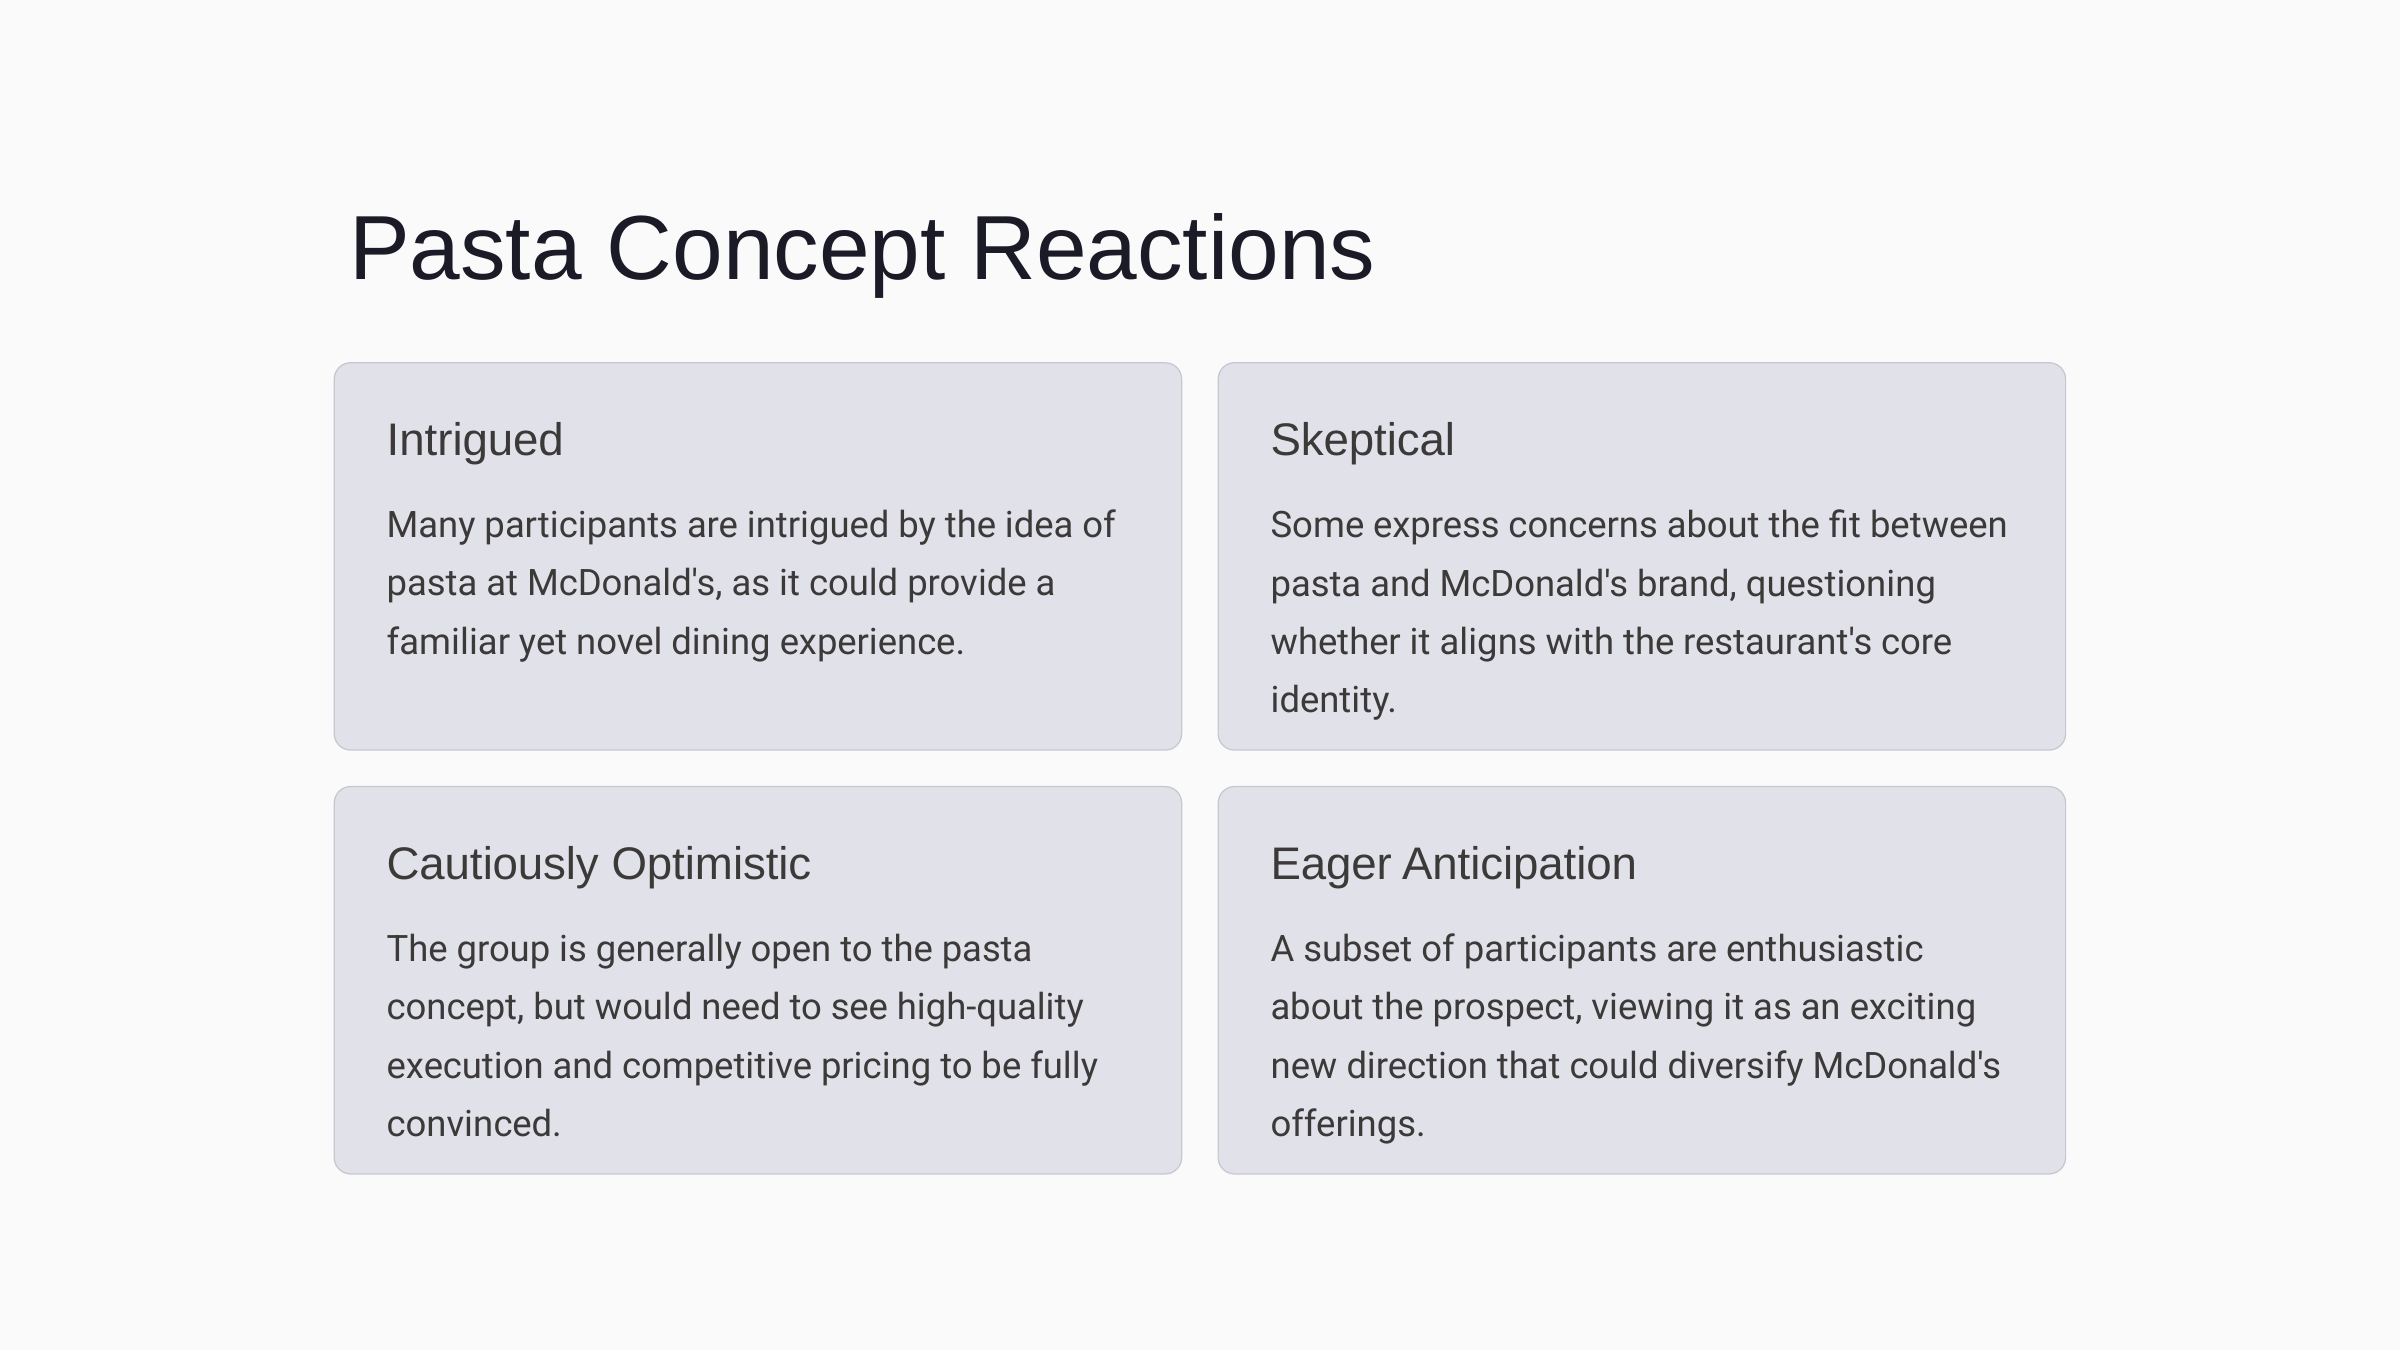

Pasta Concept Reactions

Intrigued
Skeptical
Many participants are intrigued by the idea of pasta at McDonald's, as it could provide a familiar yet novel dining experience.
Some express concerns about the fit between pasta and McDonald's brand, questioning whether it aligns with the restaurant's core identity.

Cautiously Optimistic
Eager Anticipation
The group is generally open to the pasta concept, but would need to see high-quality execution and competitive pricing to be fully convinced.
A subset of participants are enthusiastic about the prospect, viewing it as an exciting new direction that could diversify McDonald's offerings.